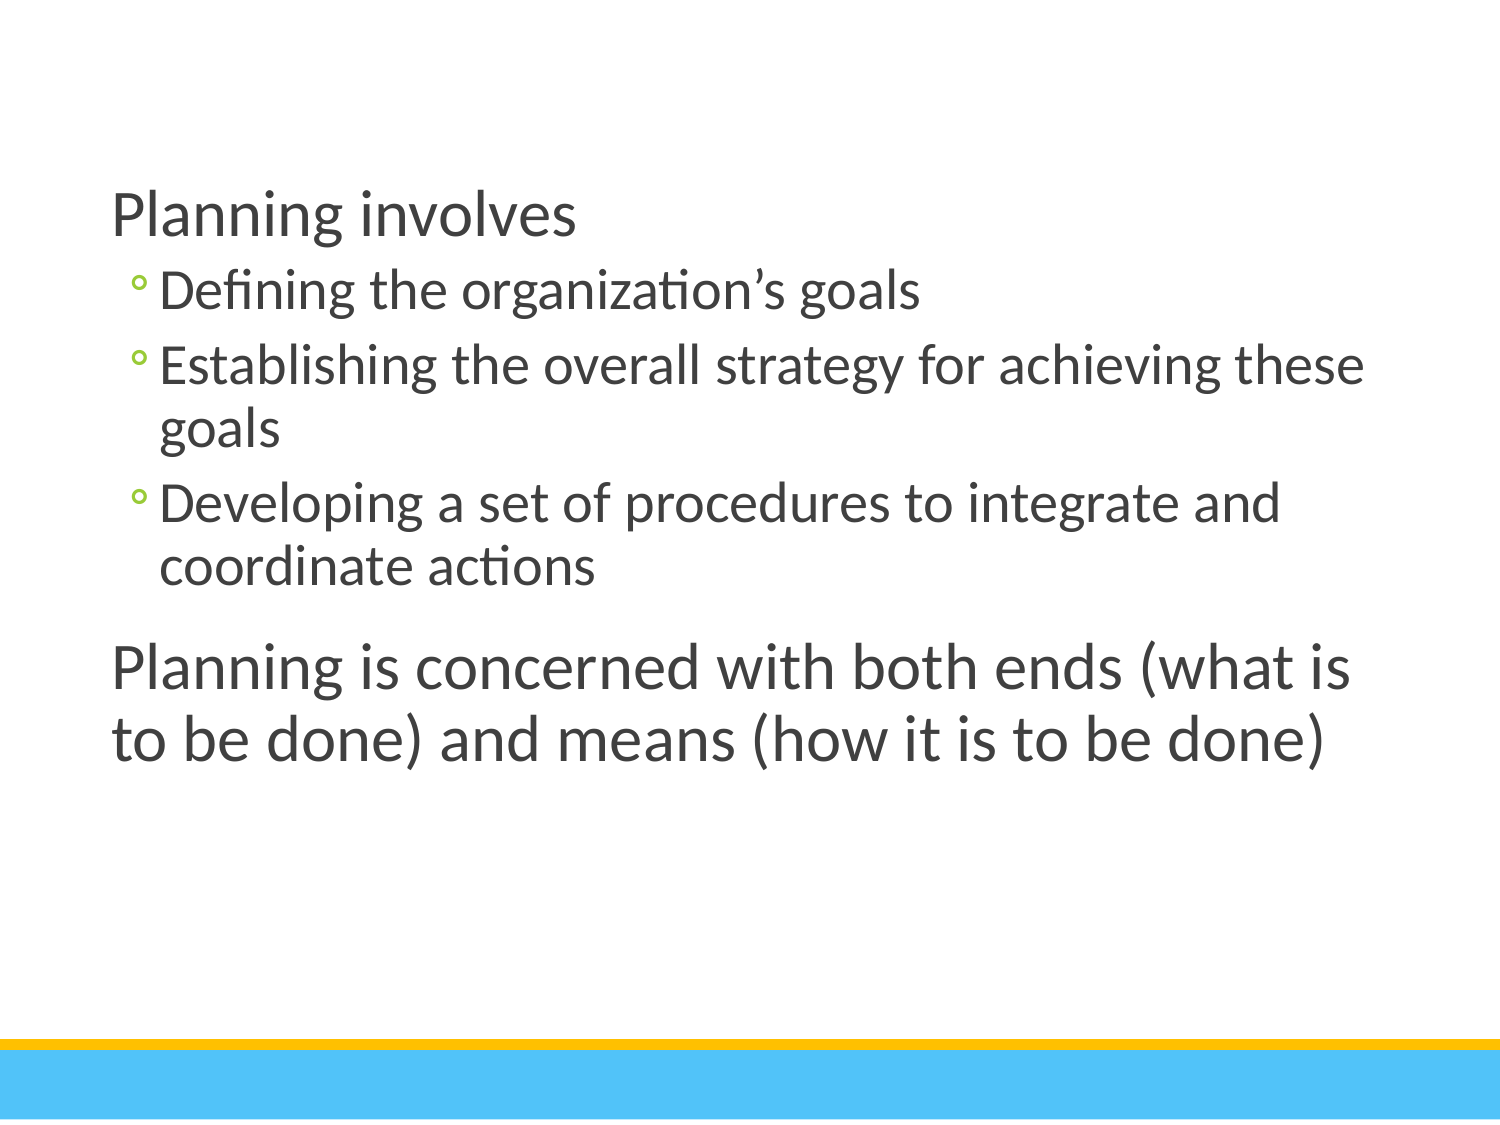

Planning involves
Defining the organization’s goals
Establishing the overall strategy for achieving these goals
Developing a set of procedures to integrate and coordinate actions
Planning is concerned with both ends (what is to be done) and means (how it is to be done)